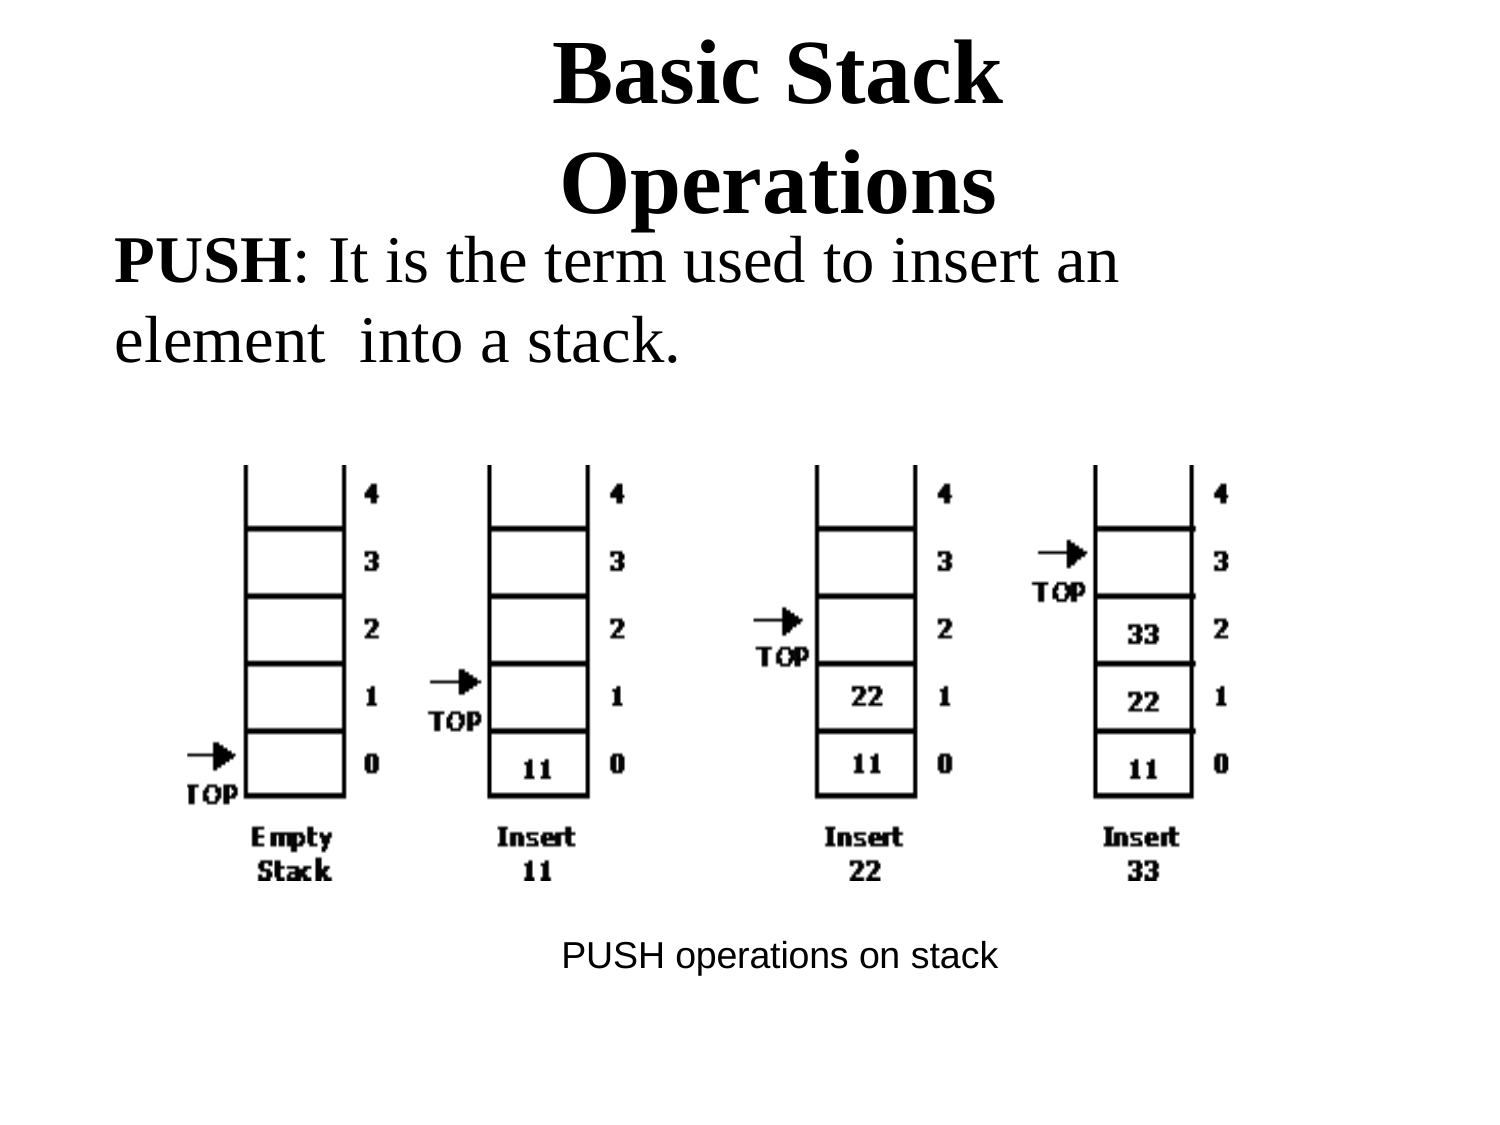

# Basic Stack Operations
PUSH: It is the term used to insert an element  into a stack.

PUSH operations on stack